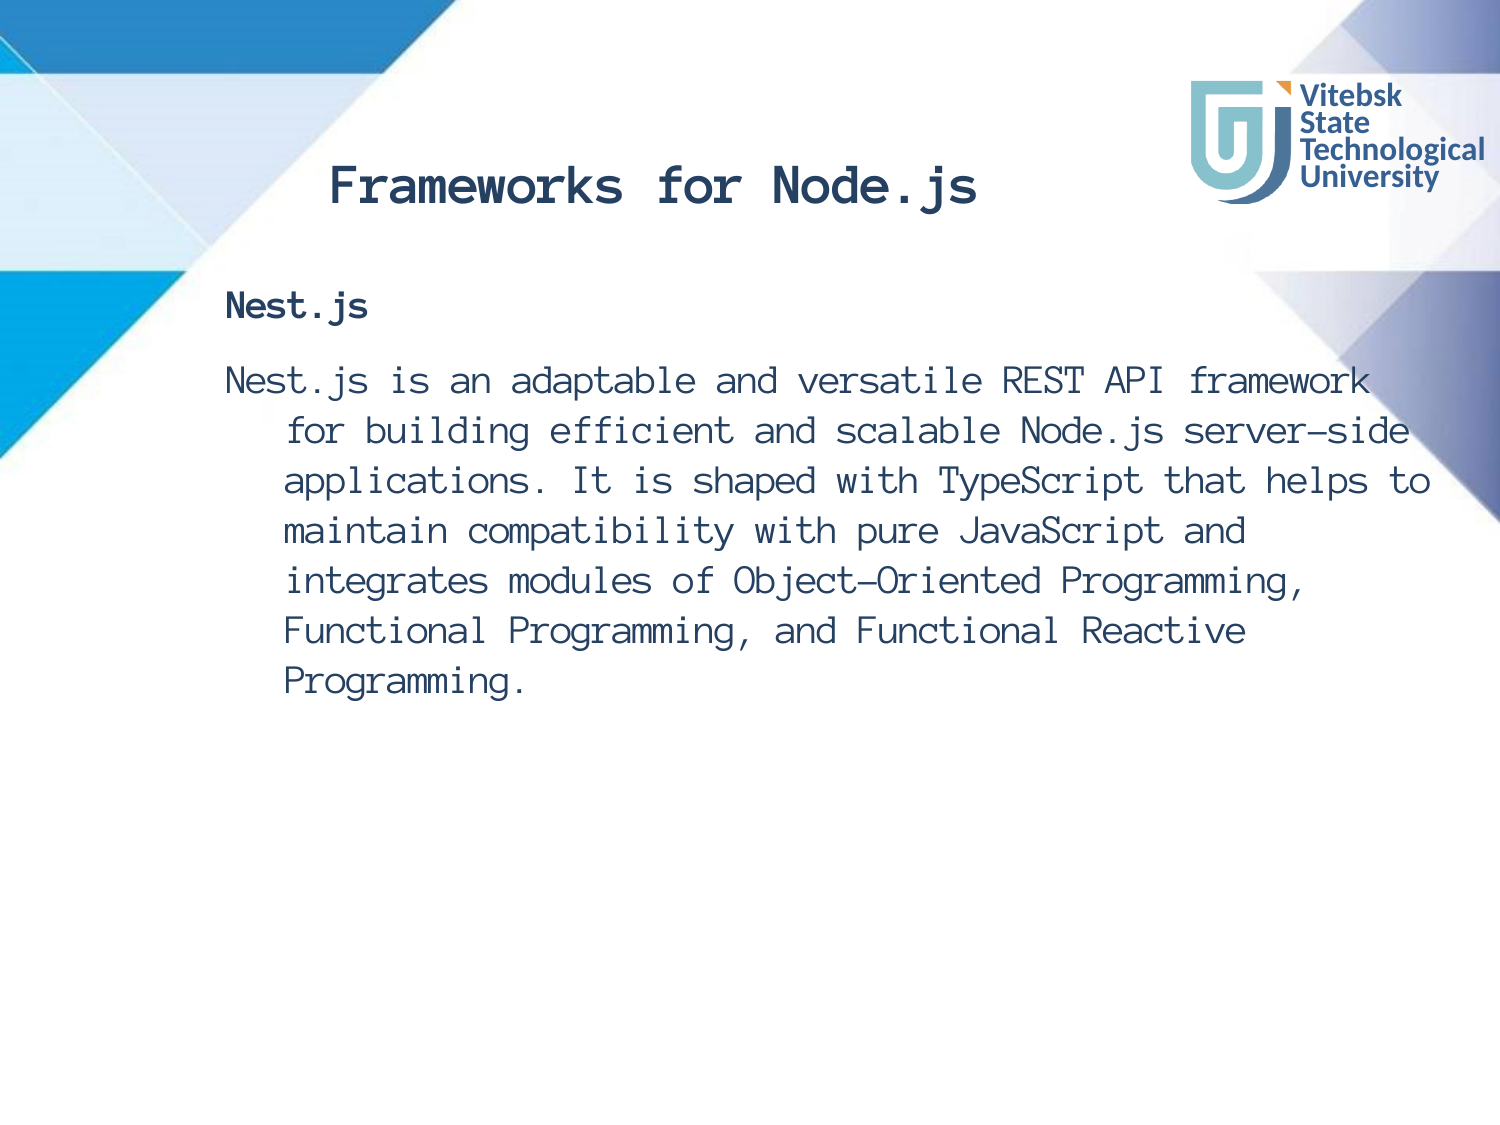

# Frameworks for Node.js
Nest.js
Nest.js is an adaptable and versatile REST API framework for building efficient and scalable Node.js server-side applications. It is shaped with TypeScript that helps to maintain compatibility with pure JavaScript and integrates modules of Object-Oriented Programming, Functional Programming, and Functional Reactive Programming.